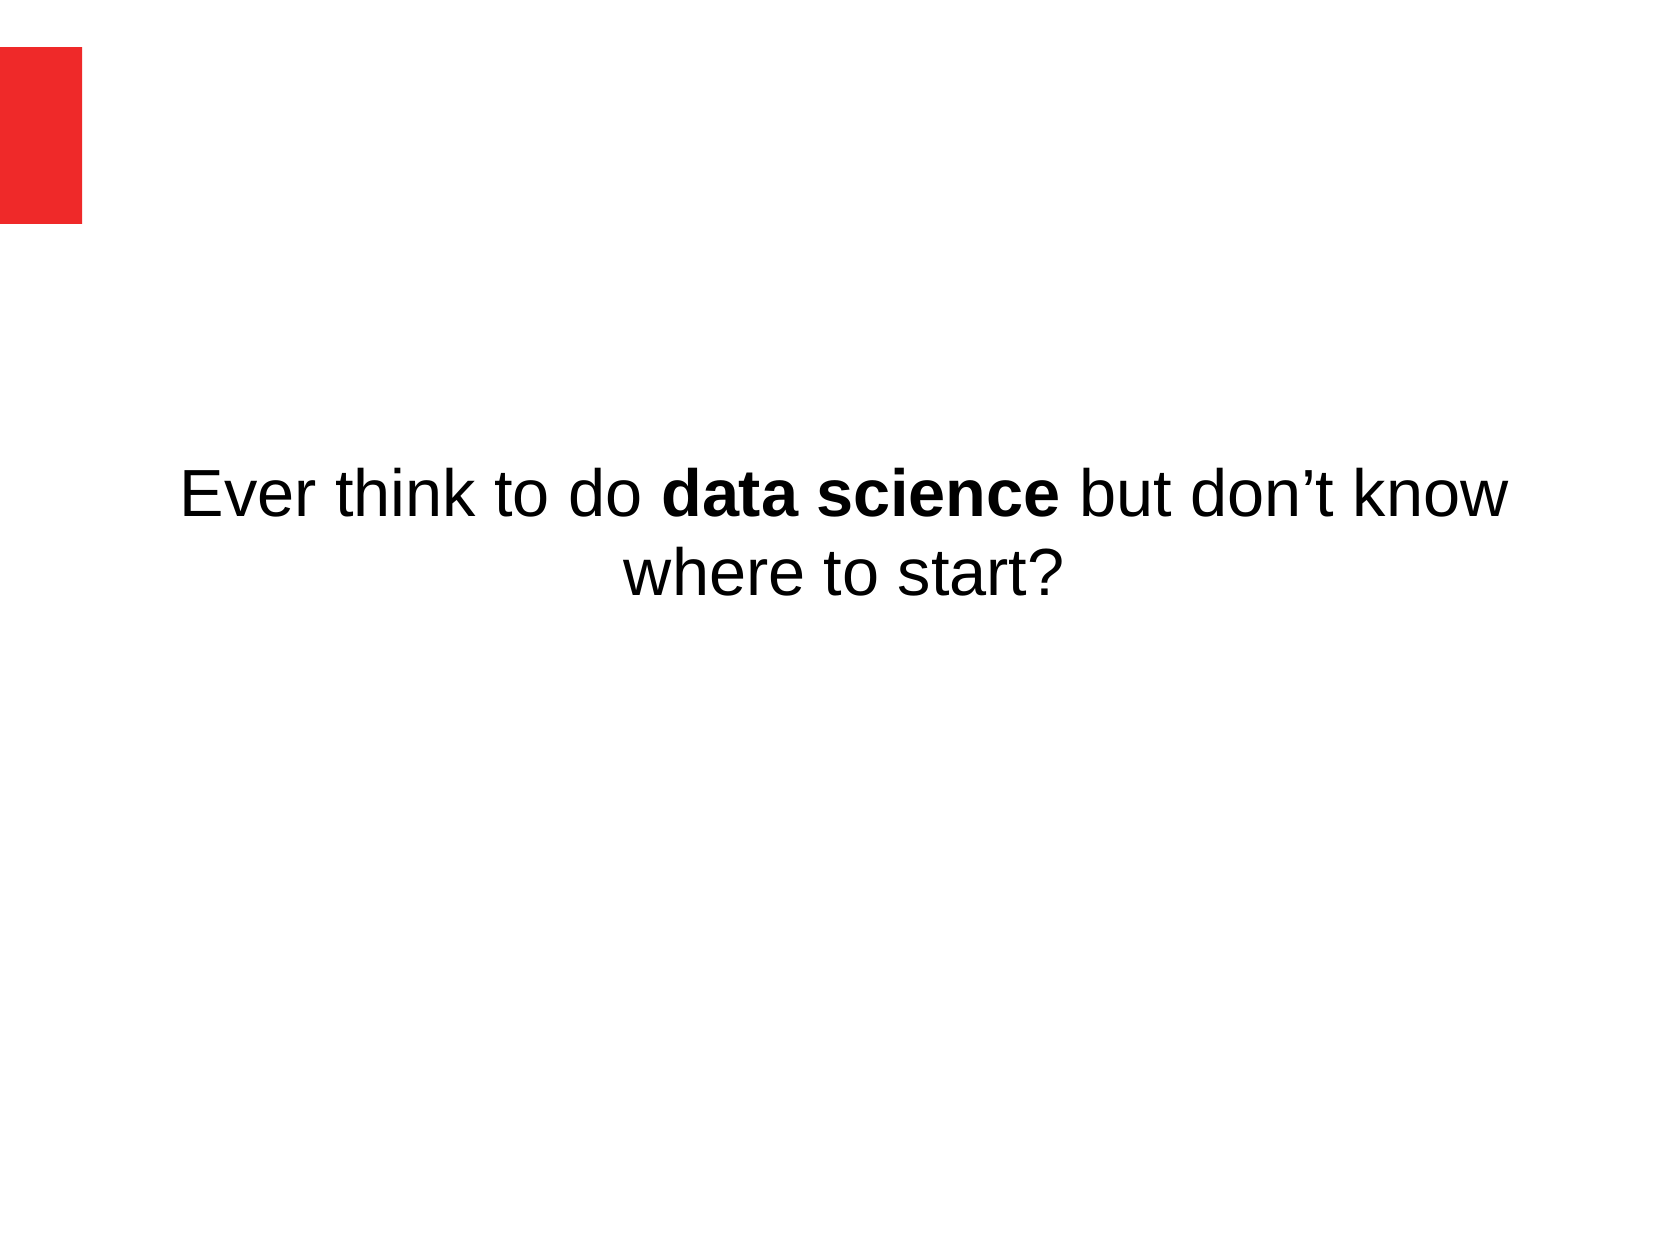

Ever think to do data science but don’t know where to start?